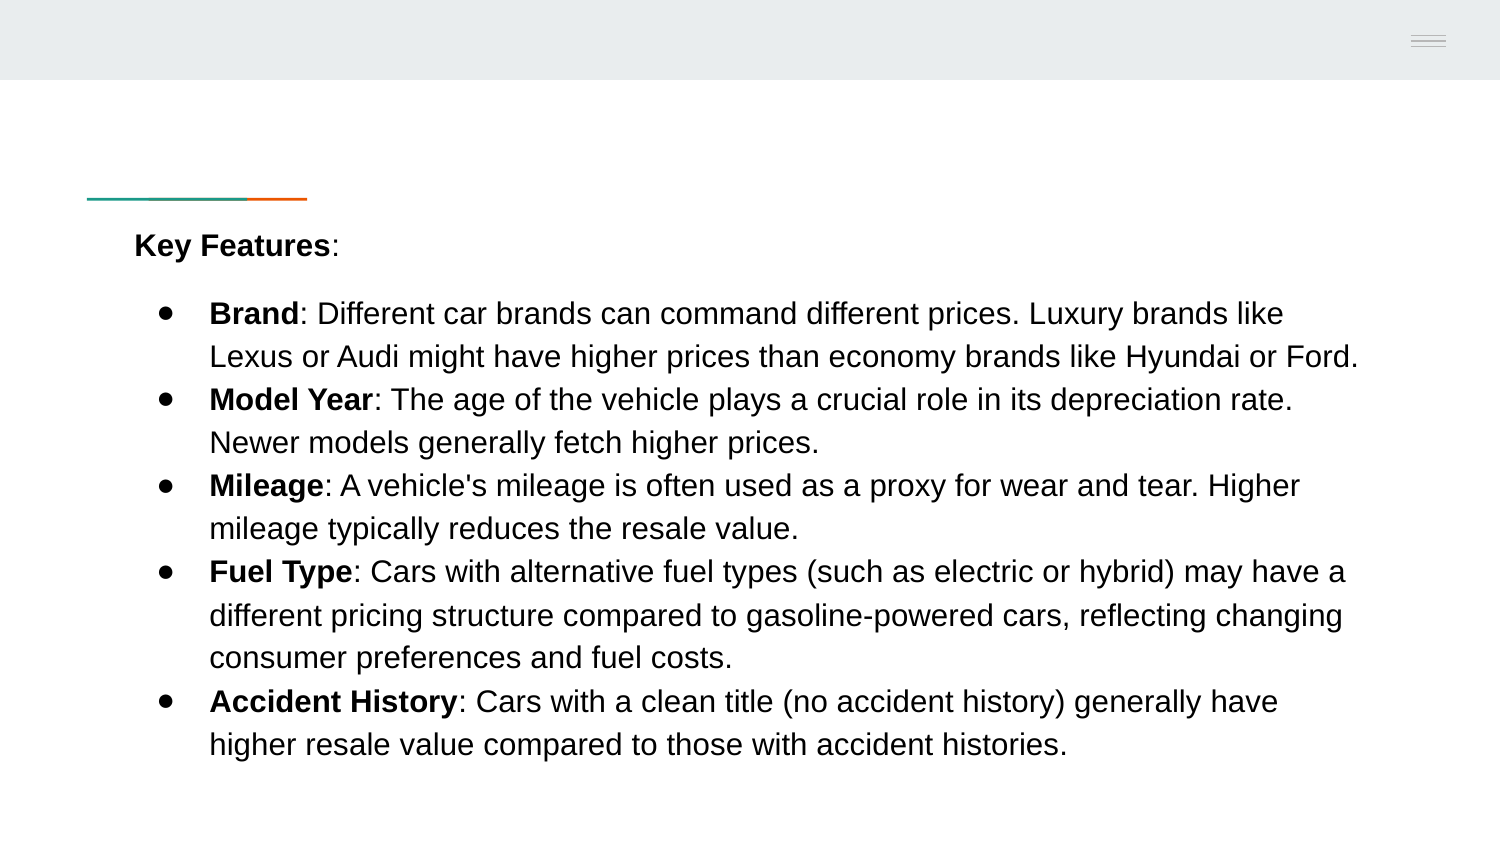

# Key Features:
Brand: Different car brands can command different prices. Luxury brands like Lexus or Audi might have higher prices than economy brands like Hyundai or Ford.
Model Year: The age of the vehicle plays a crucial role in its depreciation rate. Newer models generally fetch higher prices.
Mileage: A vehicle's mileage is often used as a proxy for wear and tear. Higher mileage typically reduces the resale value.
Fuel Type: Cars with alternative fuel types (such as electric or hybrid) may have a different pricing structure compared to gasoline-powered cars, reflecting changing consumer preferences and fuel costs.
Accident History: Cars with a clean title (no accident history) generally have higher resale value compared to those with accident histories.